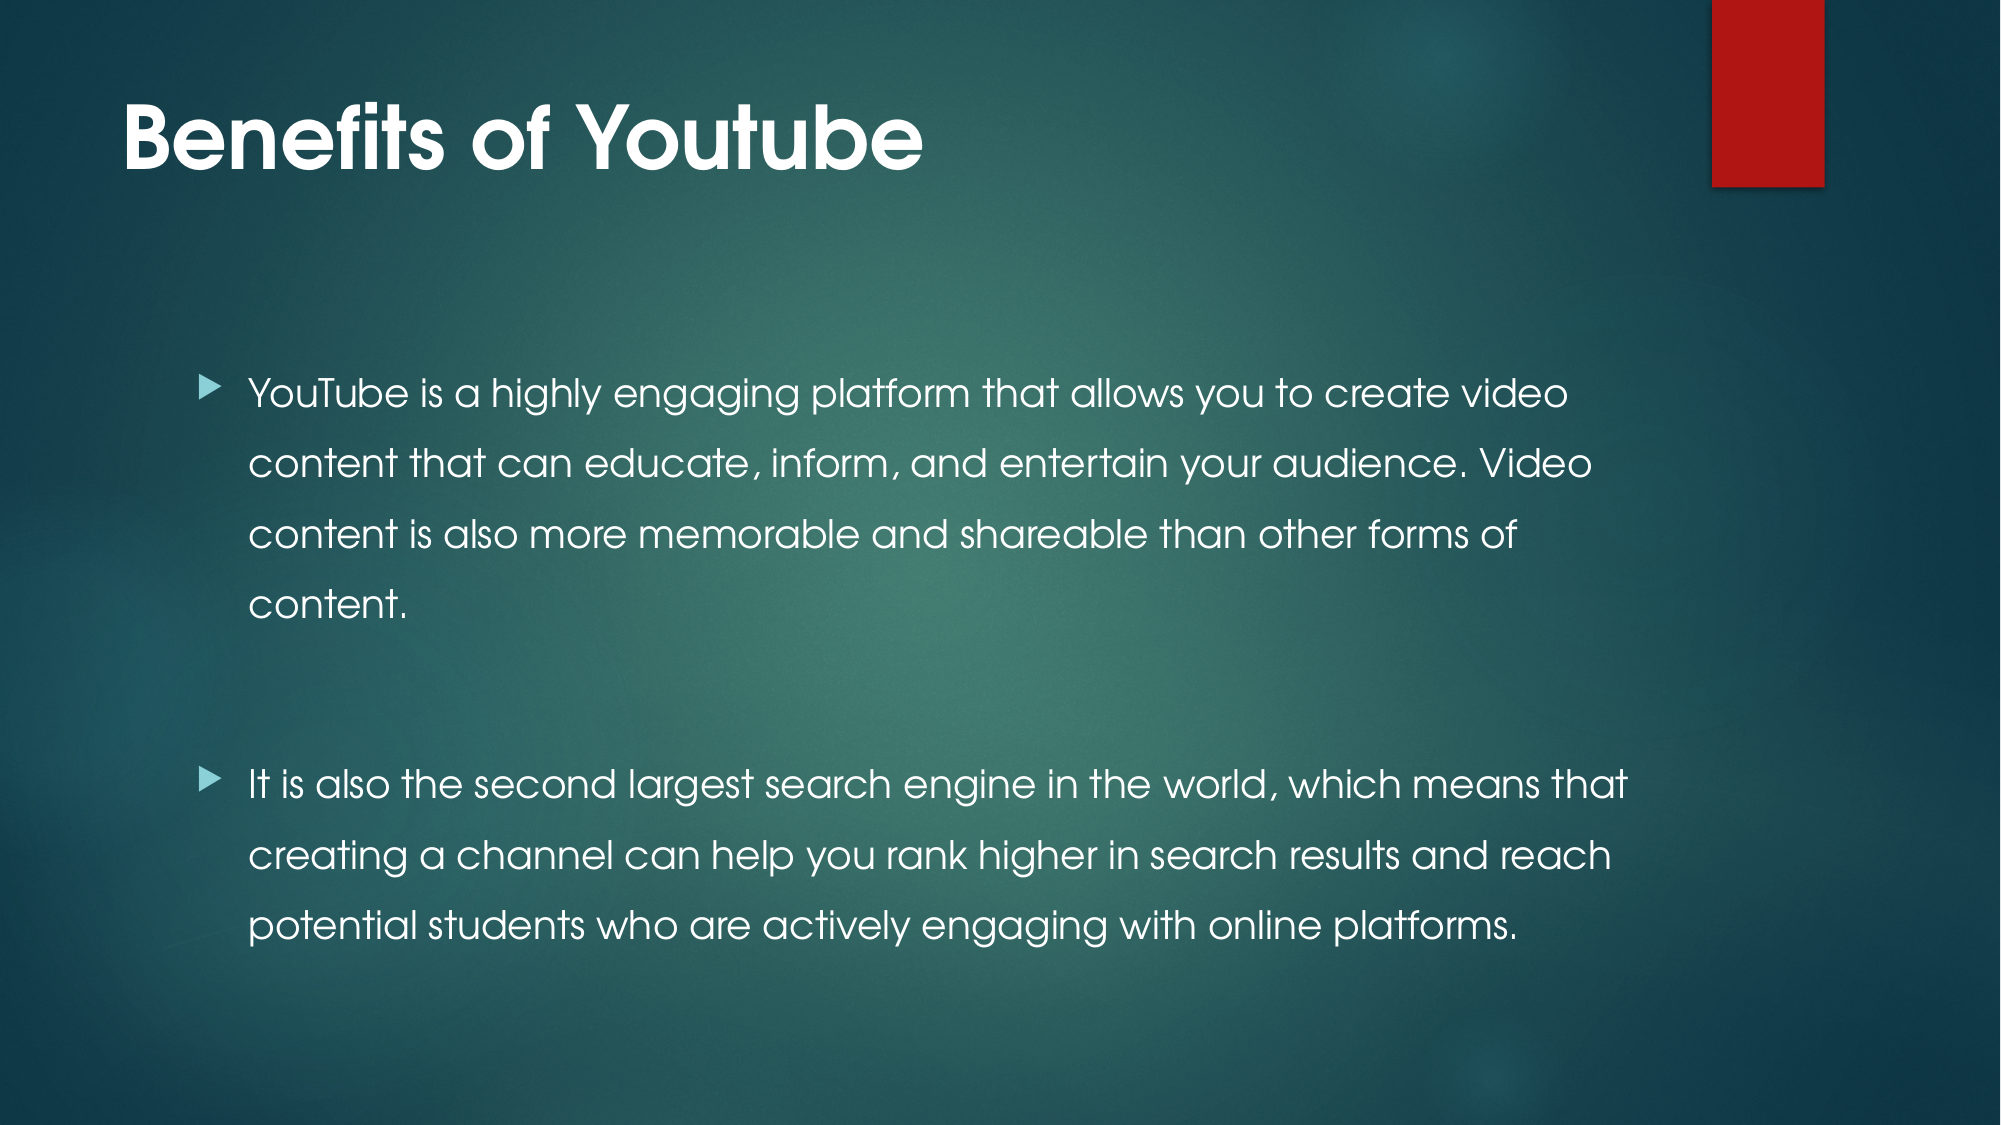

# Benefits of Youtube
YouTube is a highly engaging platform that allows you to create video content that can educate, inform, and entertain your audience. Video content is also more memorable and shareable than other forms of content.

It is also the second largest search engine in the world, which means that creating a channel can help you rank higher in search results and reach potential students who are actively engaging with online platforms.